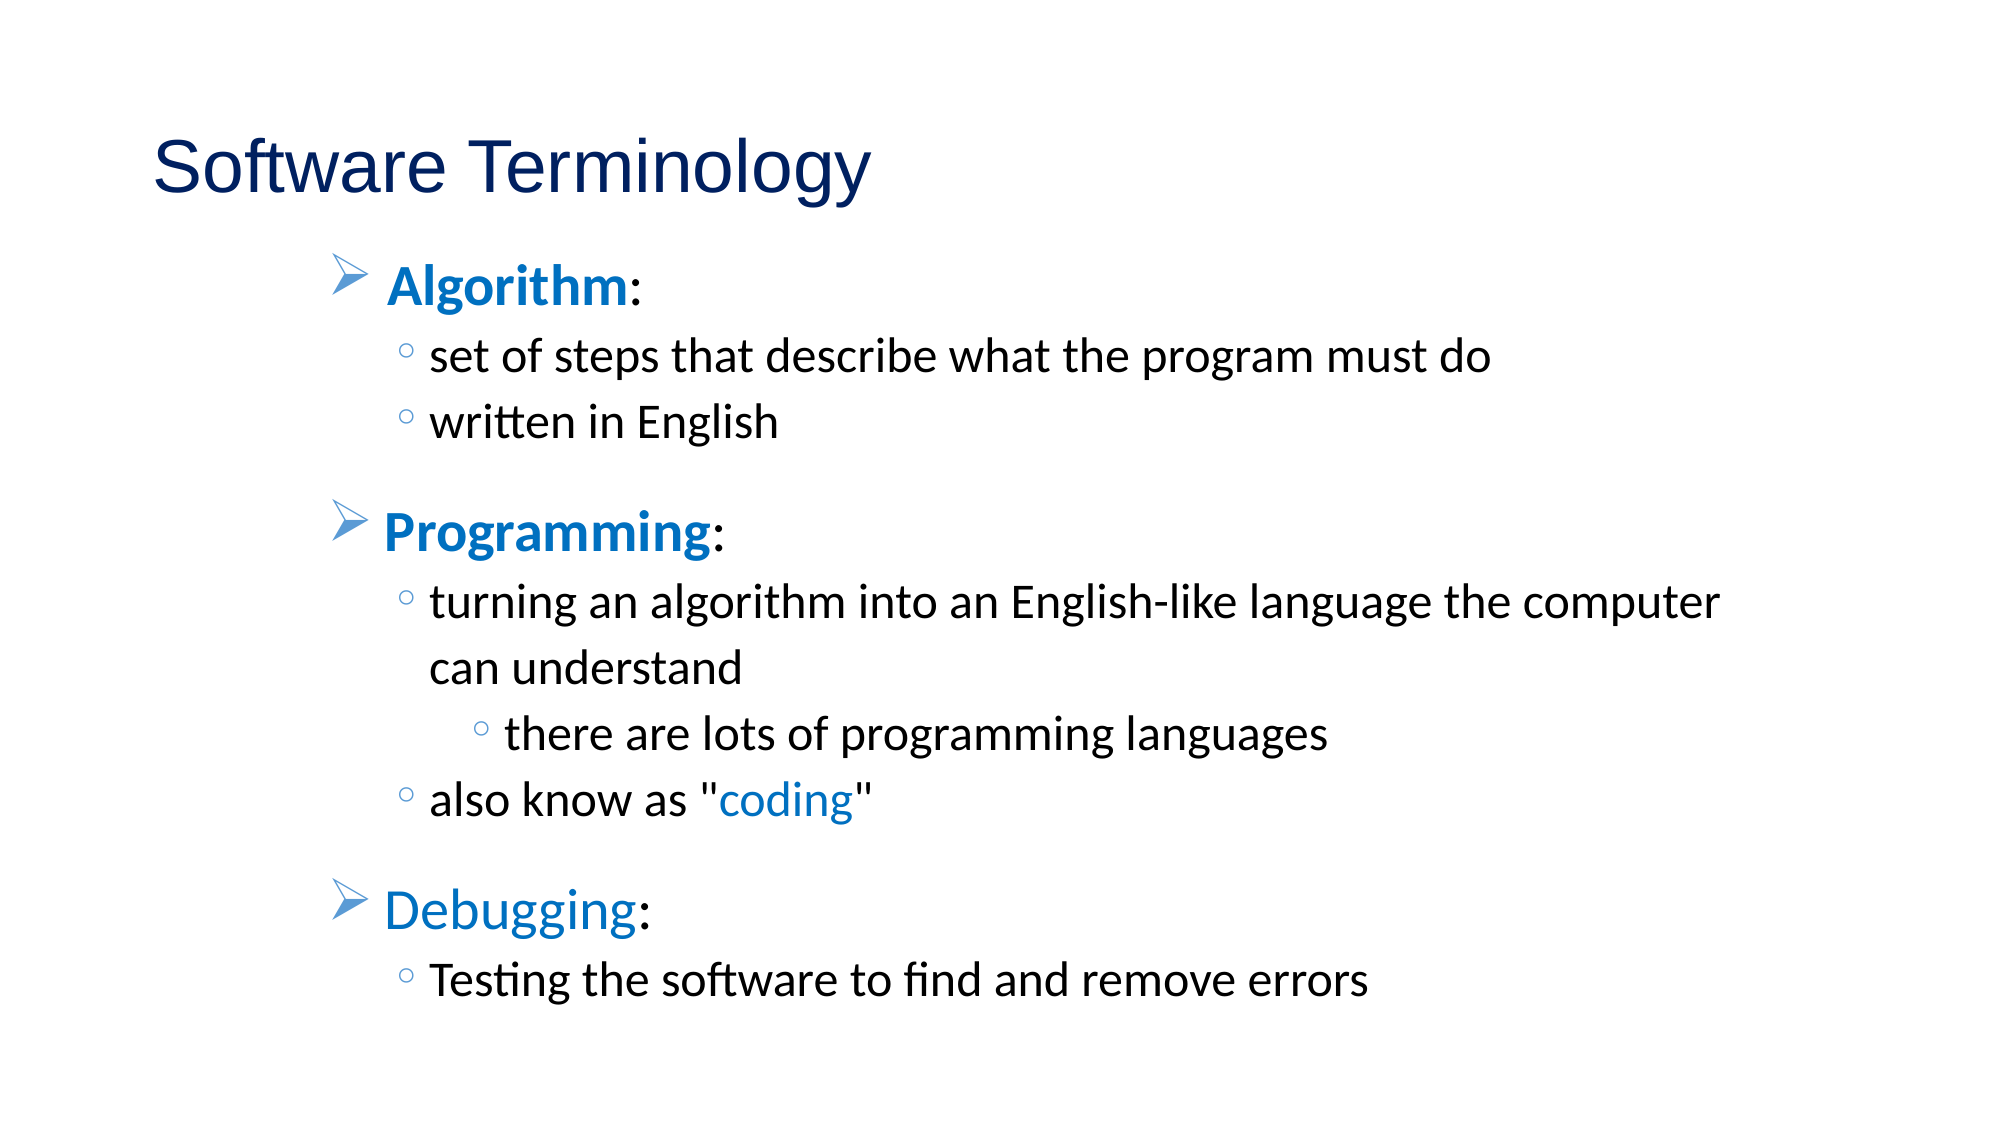

# Software Terminology

Algorithm:
set of steps that describe what the program must do
written in English
Programming:
turning an algorithm into an English-like language the computer can understand
there are lots of programming languages
also know as "coding"
Debugging:
Testing the software to find and remove errors